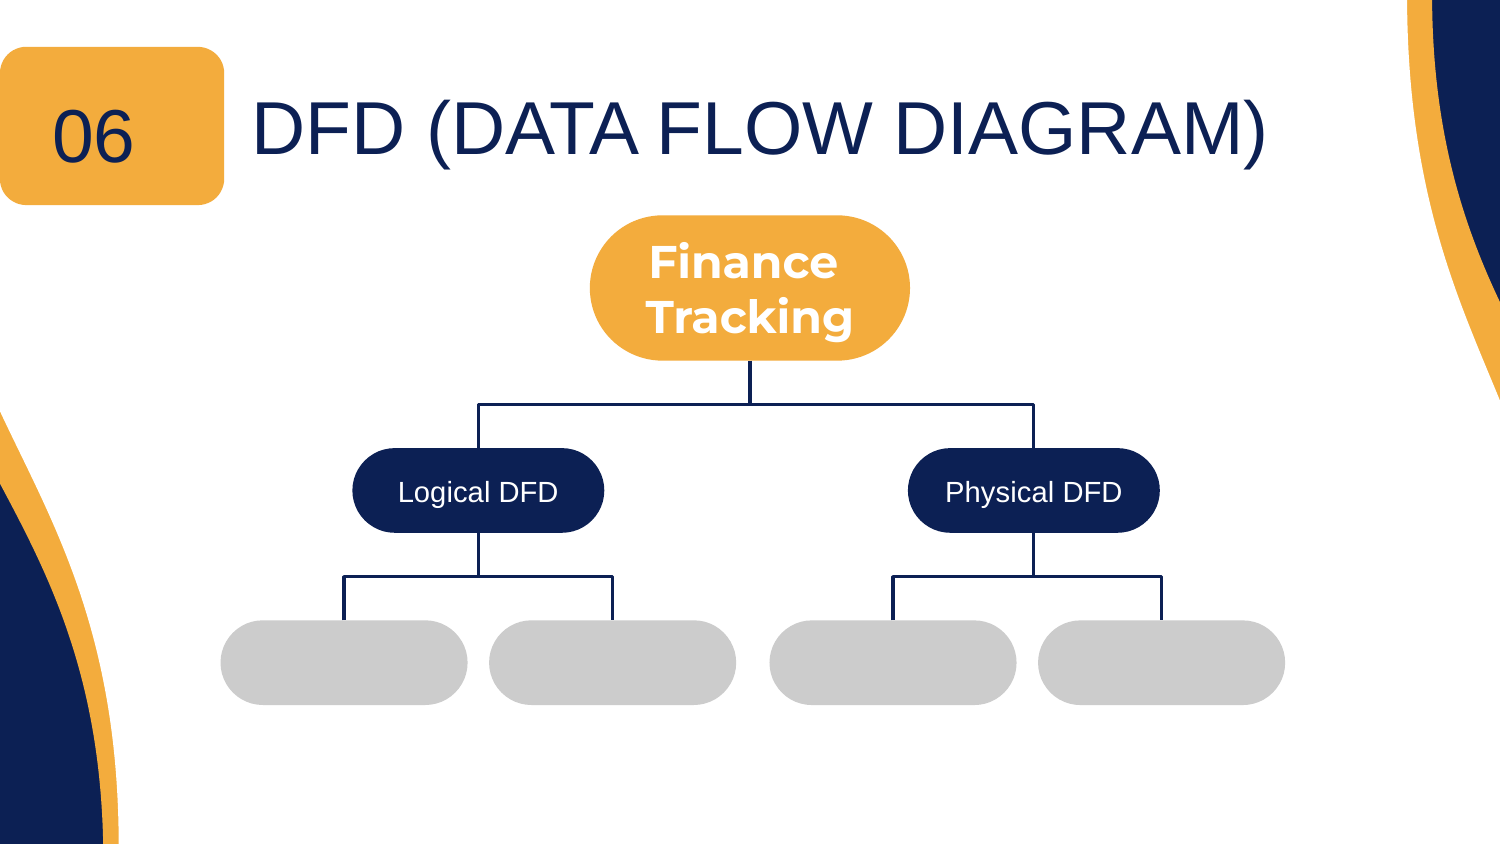

06
# DFD (DATA FLOW DIAGRAM)
Finance
Tracking
Logical DFD
Physical DFD